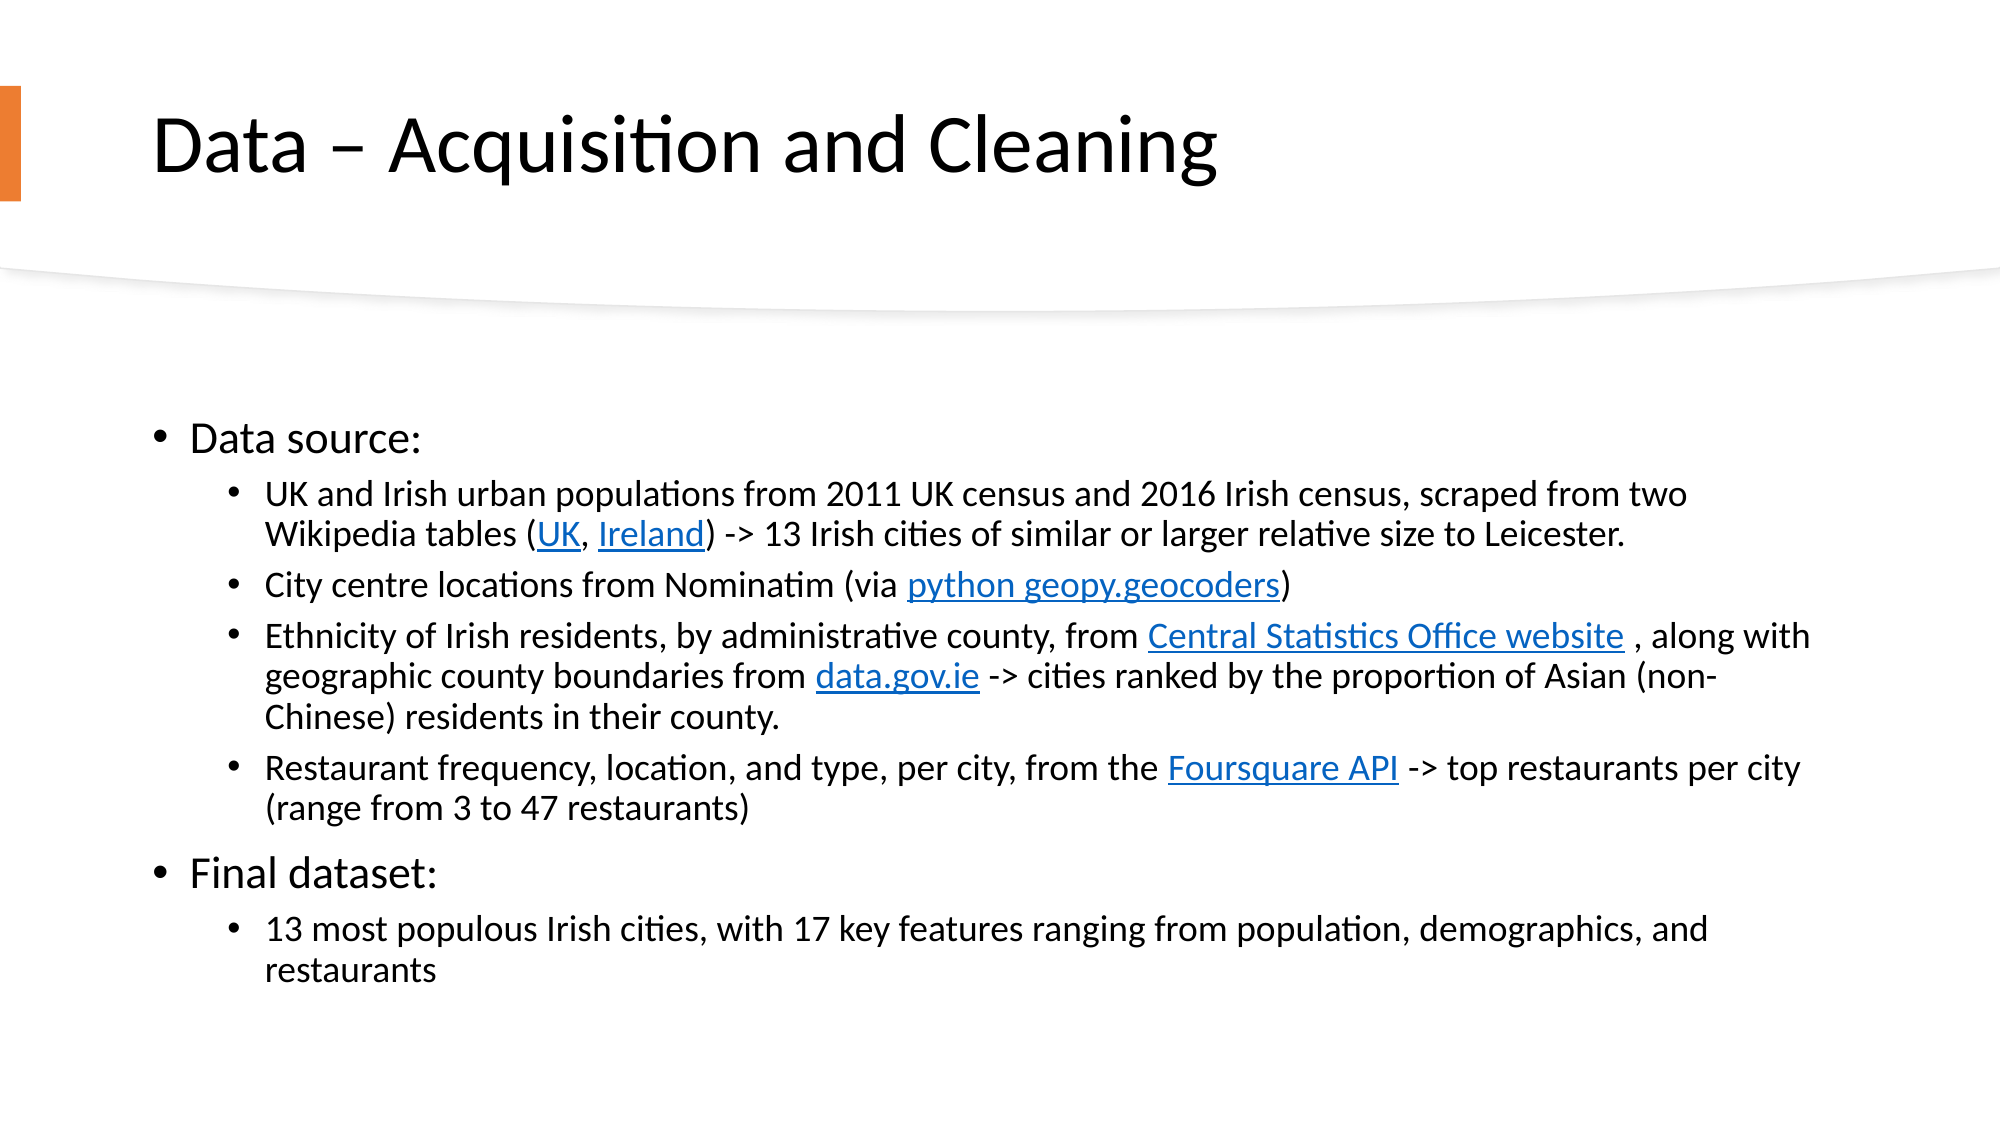

# Data – Acquisition and Cleaning

Data source:
UK and Irish urban populations from 2011 UK census and 2016 Irish census, scraped from two Wikipedia tables (UK, Ireland) -> 13 Irish cities of similar or larger relative size to Leicester.
City centre locations from Nominatim (via python geopy.geocoders)
Ethnicity of Irish residents, by administrative county, from Central Statistics Office website , along with geographic county boundaries from data.gov.ie -> cities ranked by the proportion of Asian (non-Chinese) residents in their county.
Restaurant frequency, location, and type, per city, from the Foursquare API -> top restaurants per city (range from 3 to 47 restaurants)
Final dataset:
13 most populous Irish cities, with 17 key features ranging from population, demographics, and restaurants